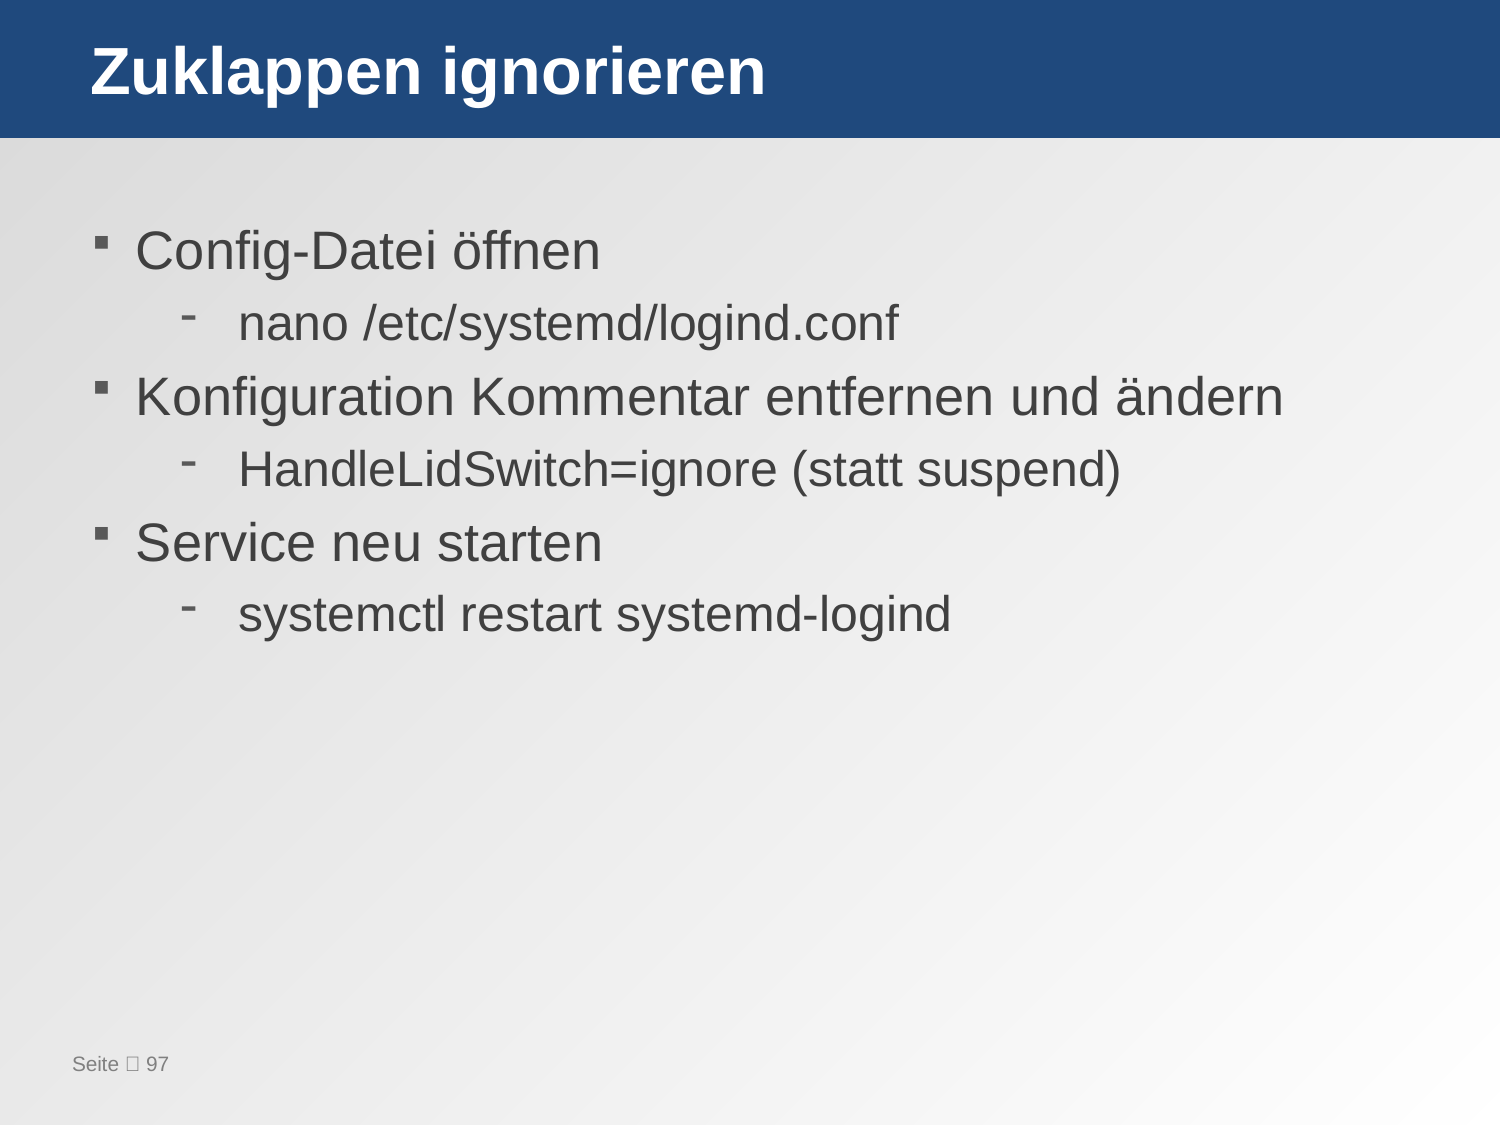

# Zuklappen ignorieren
Config-Datei öffnen
nano /etc/systemd/logind.conf
Konfiguration Kommentar entfernen und ändern
HandleLidSwitch=ignore (statt suspend)
Service neu starten
systemctl restart systemd-logind